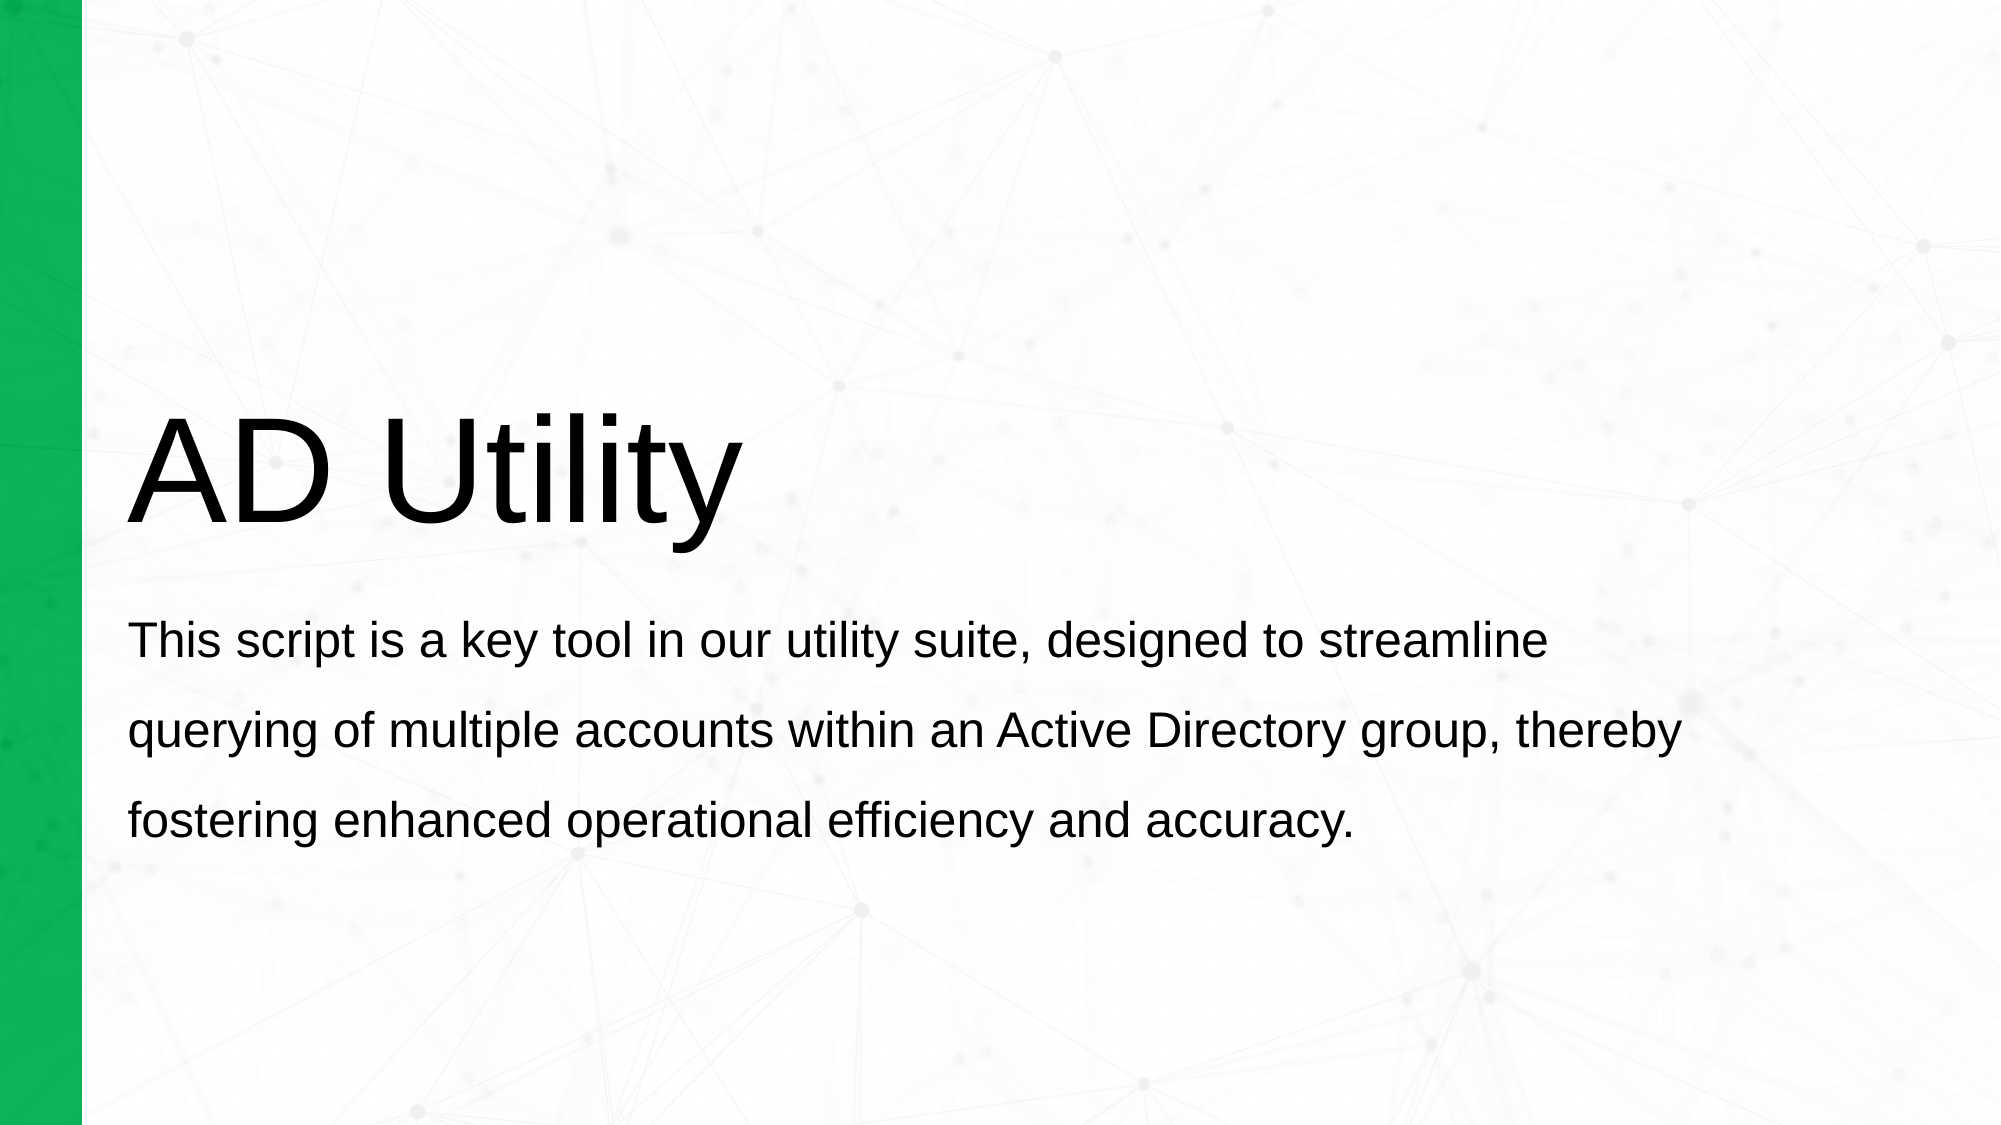

# AD Utility
This script is a key tool in our utility suite, designed to streamline querying of multiple accounts within an Active Directory group, thereby fostering enhanced operational efficiency and accuracy.